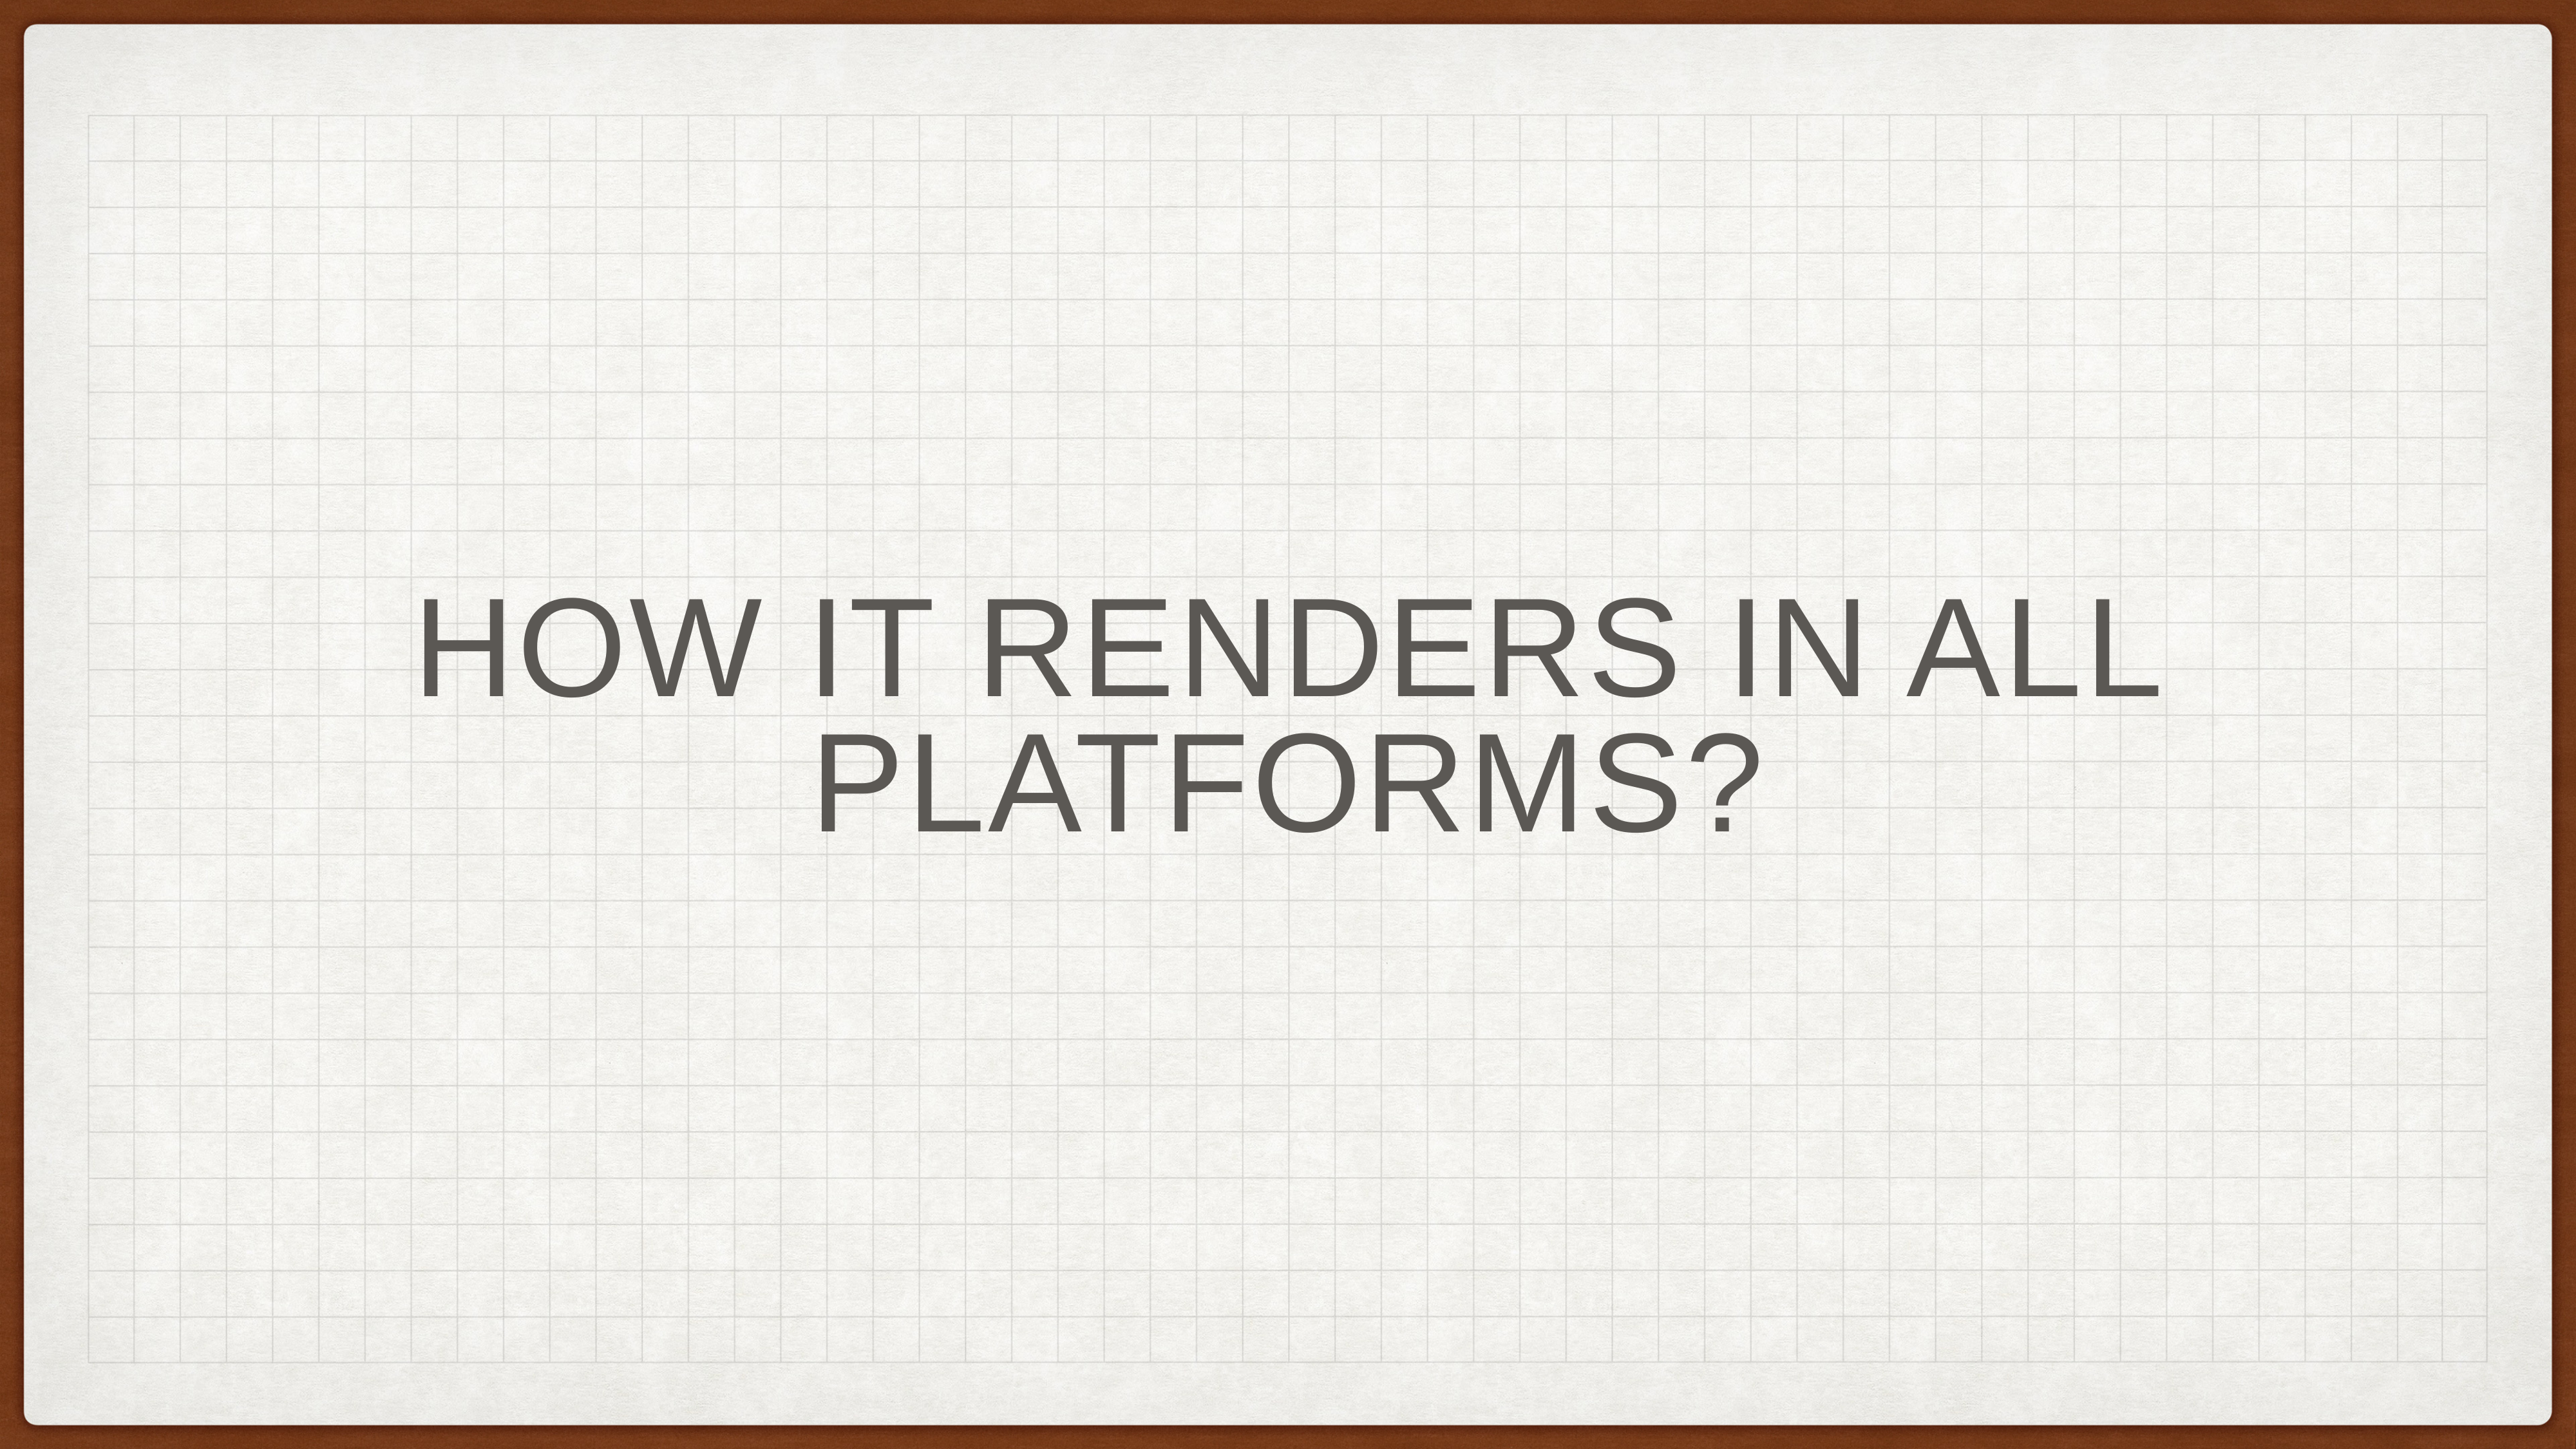

# How it renders in all platforms?